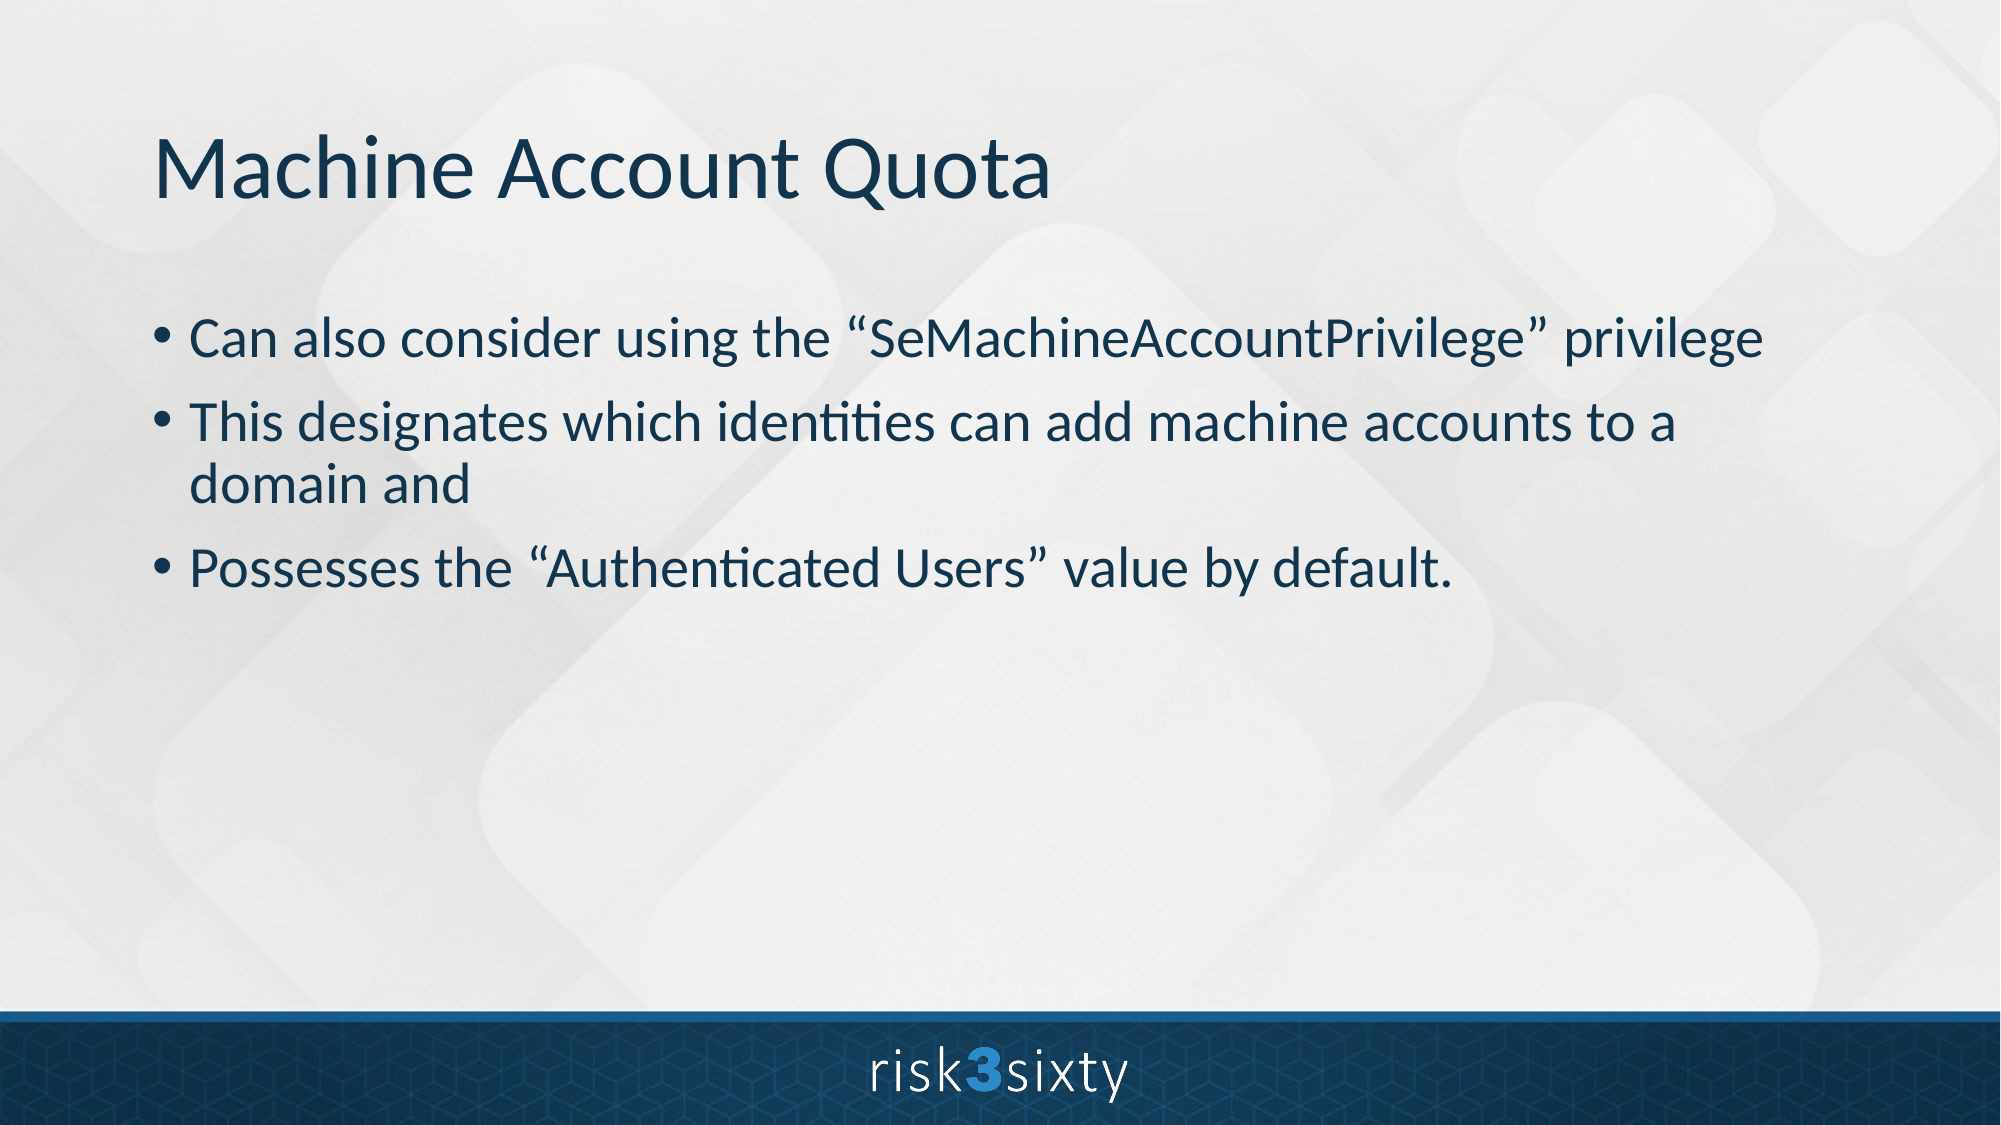

# Machine Account Quota
Can also consider using the “SeMachineAccountPrivilege” privilege
This designates which identities can add machine accounts to a domain and
Possesses the “Authenticated Users” value by default.